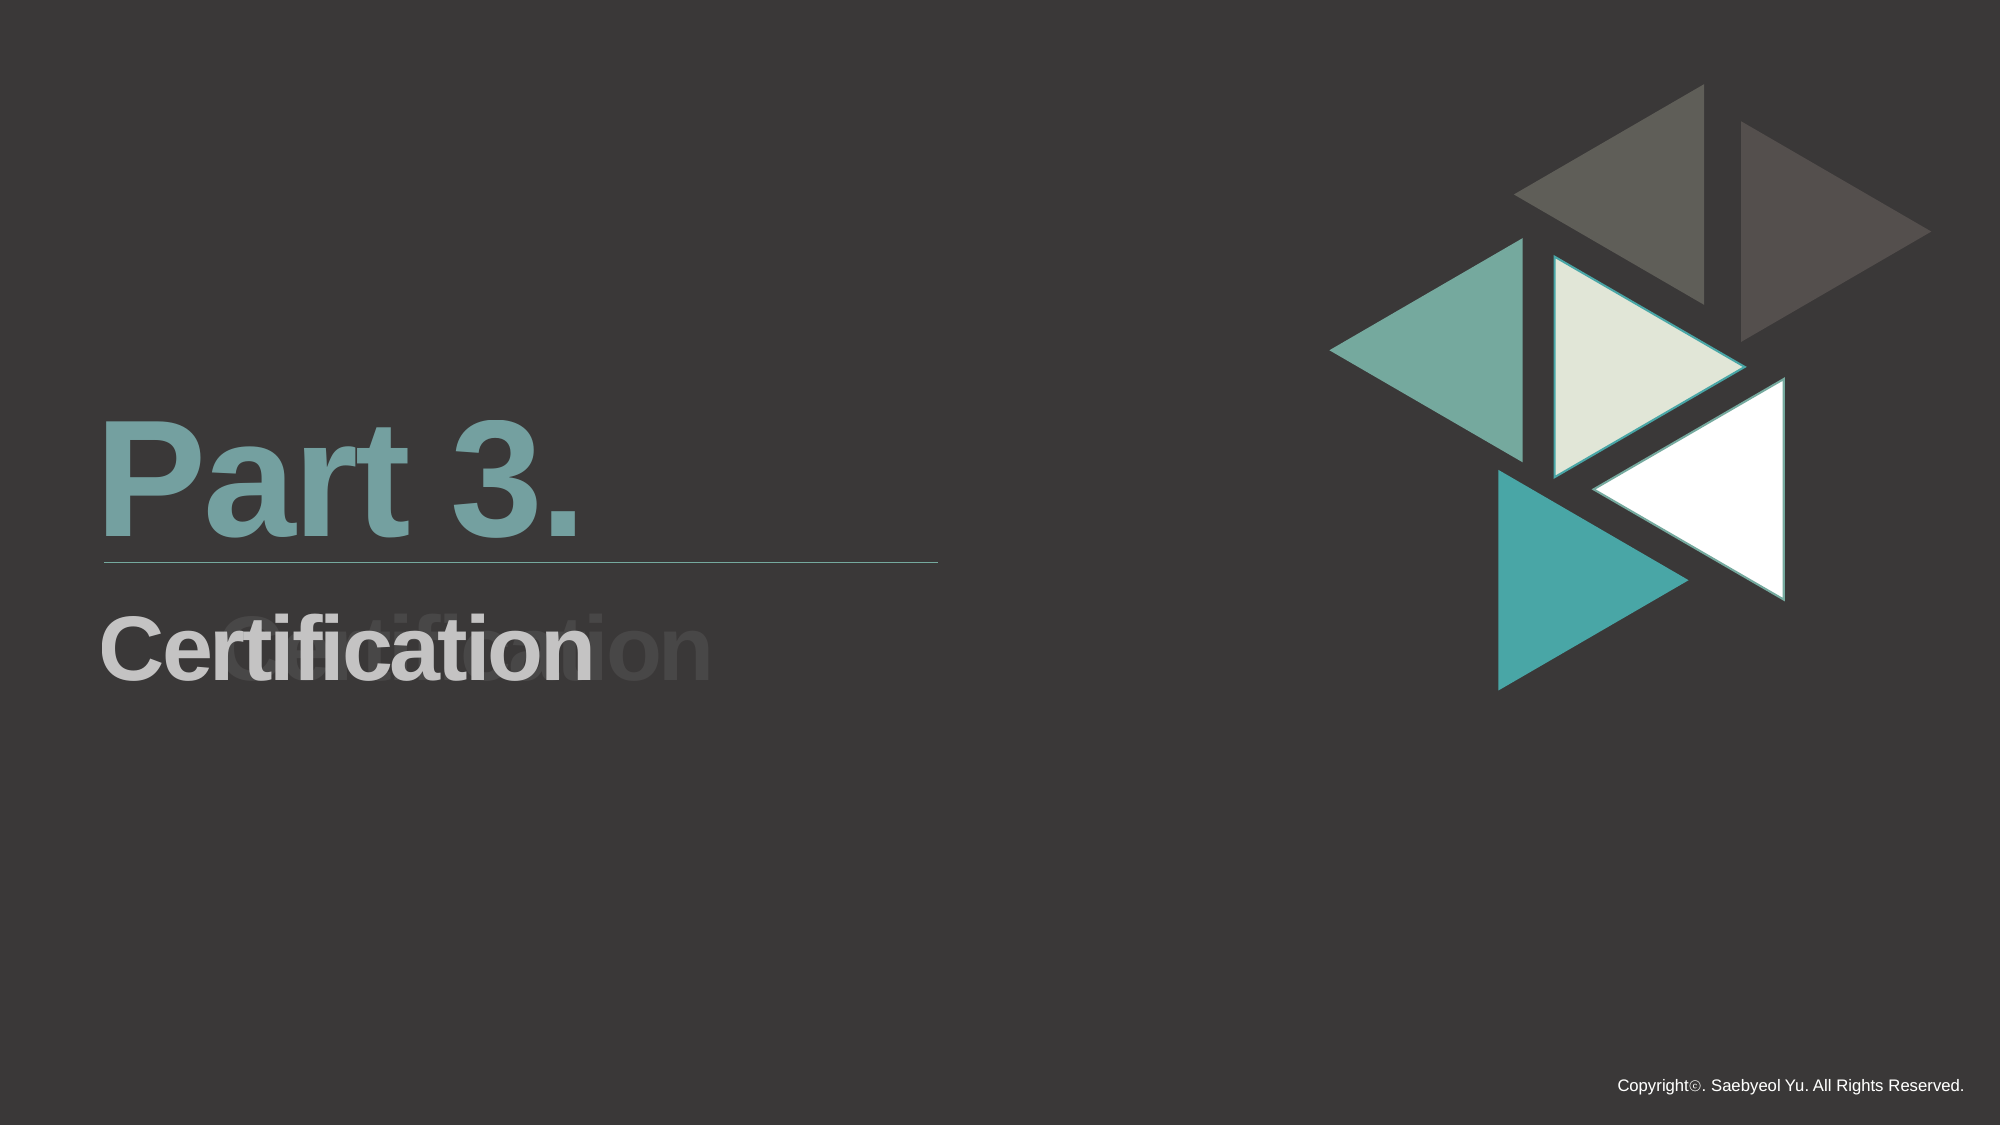

Part 3.
Certification
Certification
Copyrightⓒ. Saebyeol Yu. All Rights Reserved.